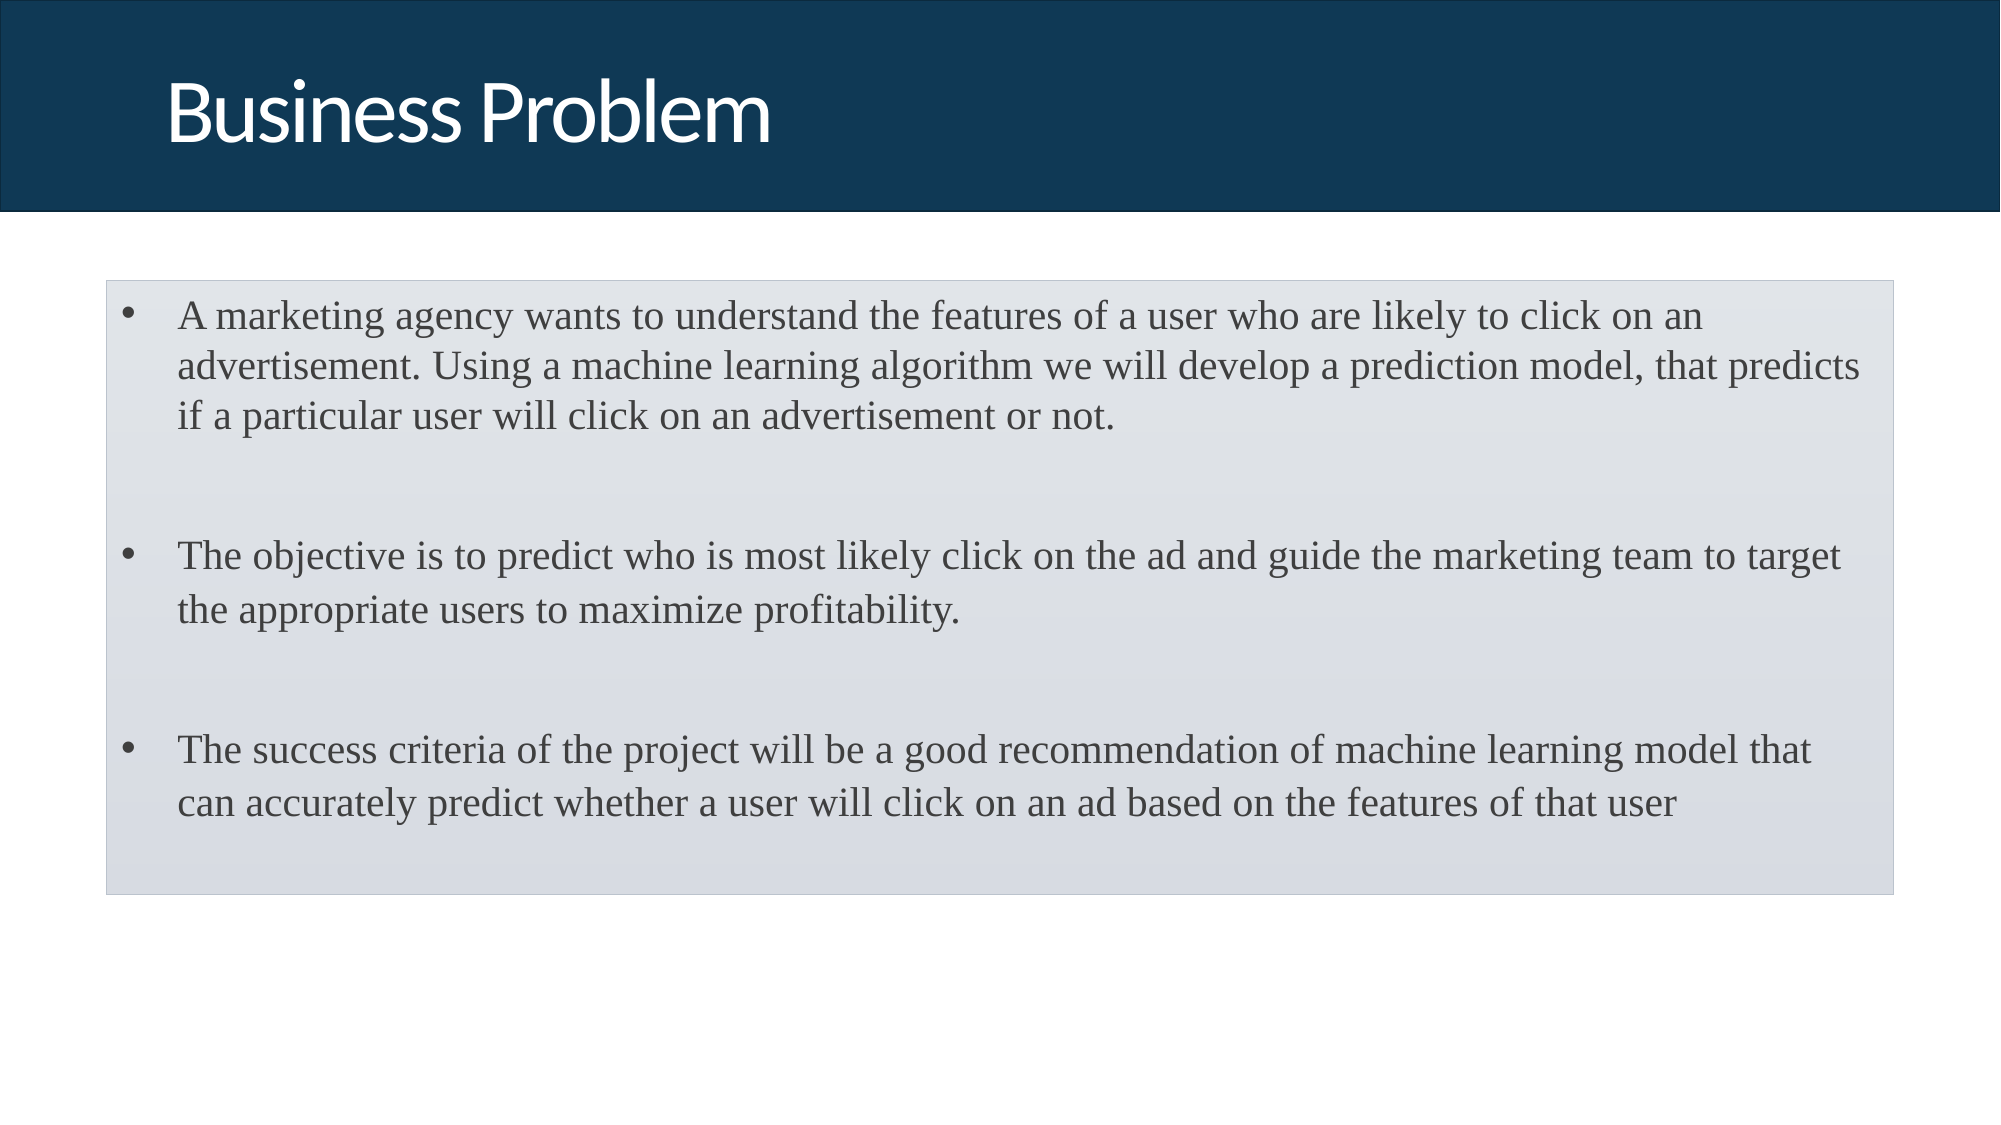

# Business Problem
A marketing agency wants to understand the features of a user who are likely to click on an advertisement. Using a machine learning algorithm we will develop a prediction model, that predicts if a particular user will click on an advertisement or not.

The objective is to predict who is most likely click on the ad and guide the marketing team to target the appropriate users to maximize profitability.

The success criteria of the project will be a good recommendation of machine learning model that can accurately predict whether a user will click on an ad based on the features of that user